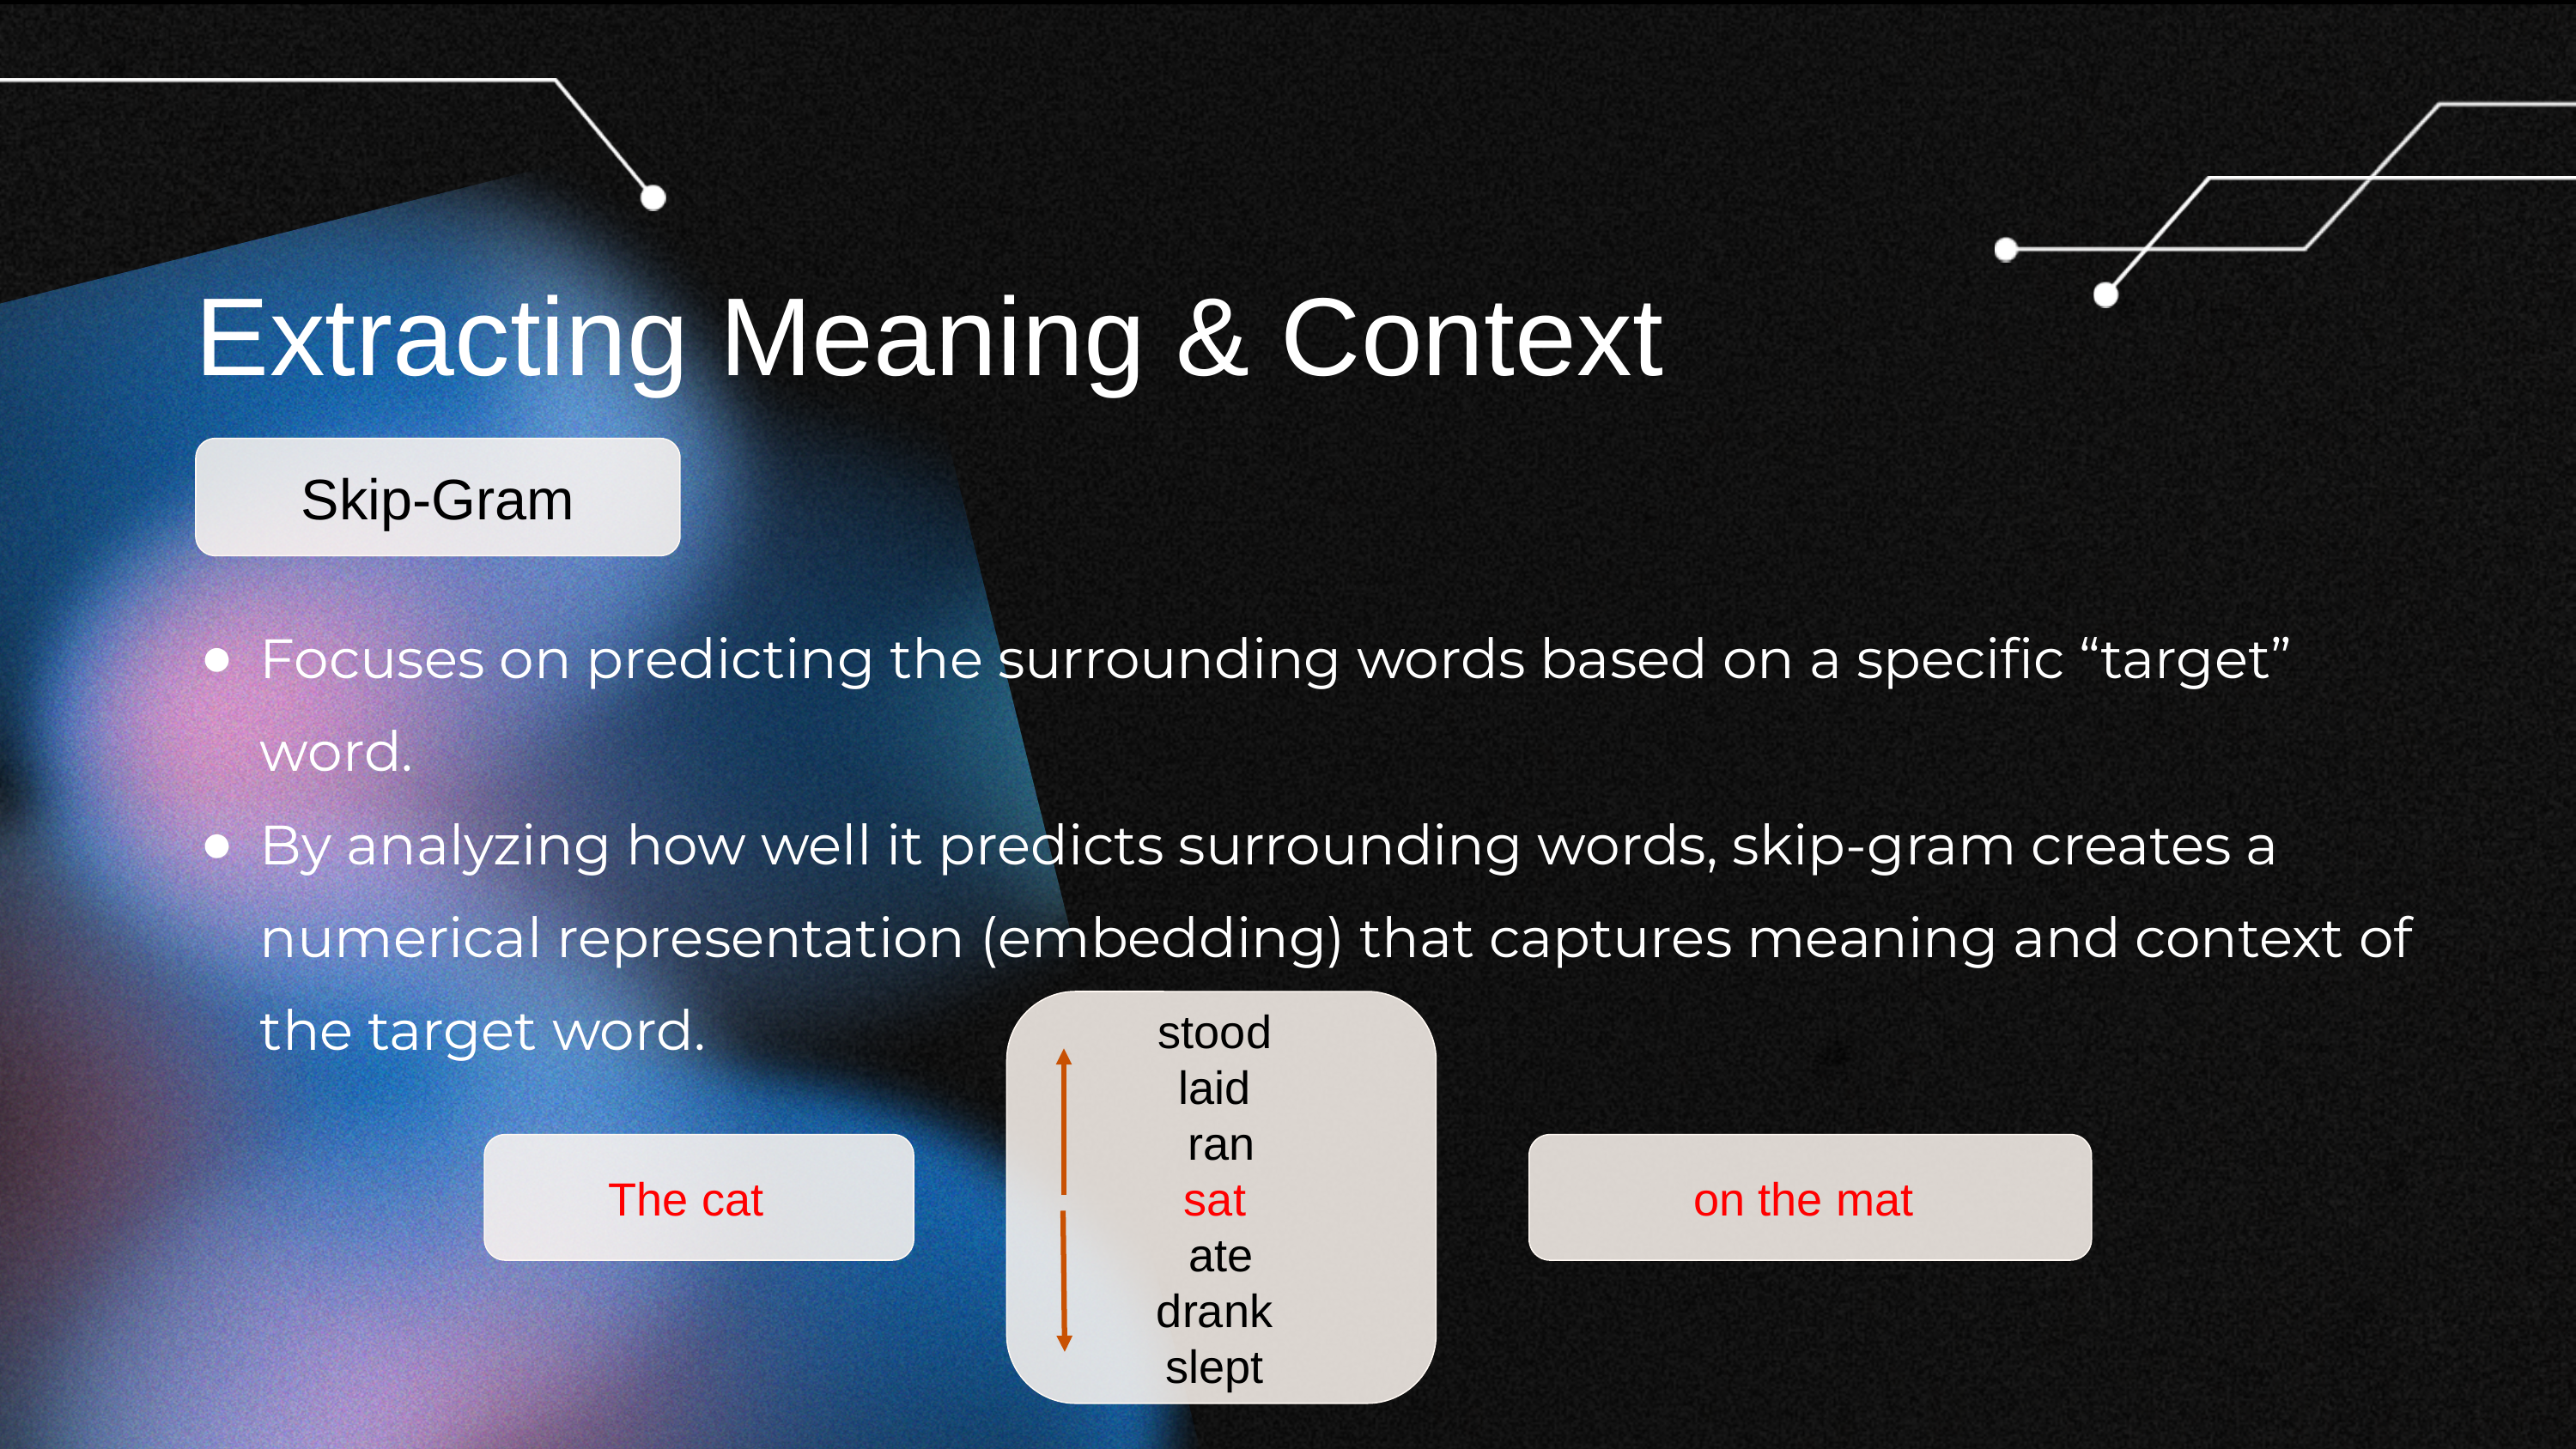

Extracting Meaning & Context
Skip-Gram
Focuses on predicting the surrounding words based on a specific “target” word.
By analyzing how well it predicts surrounding words, skip-gram creates a numerical representation (embedding) that captures meaning and context of the target word.
stood
laid
ran
sat
ate
drank
slept
The cat
on the mat